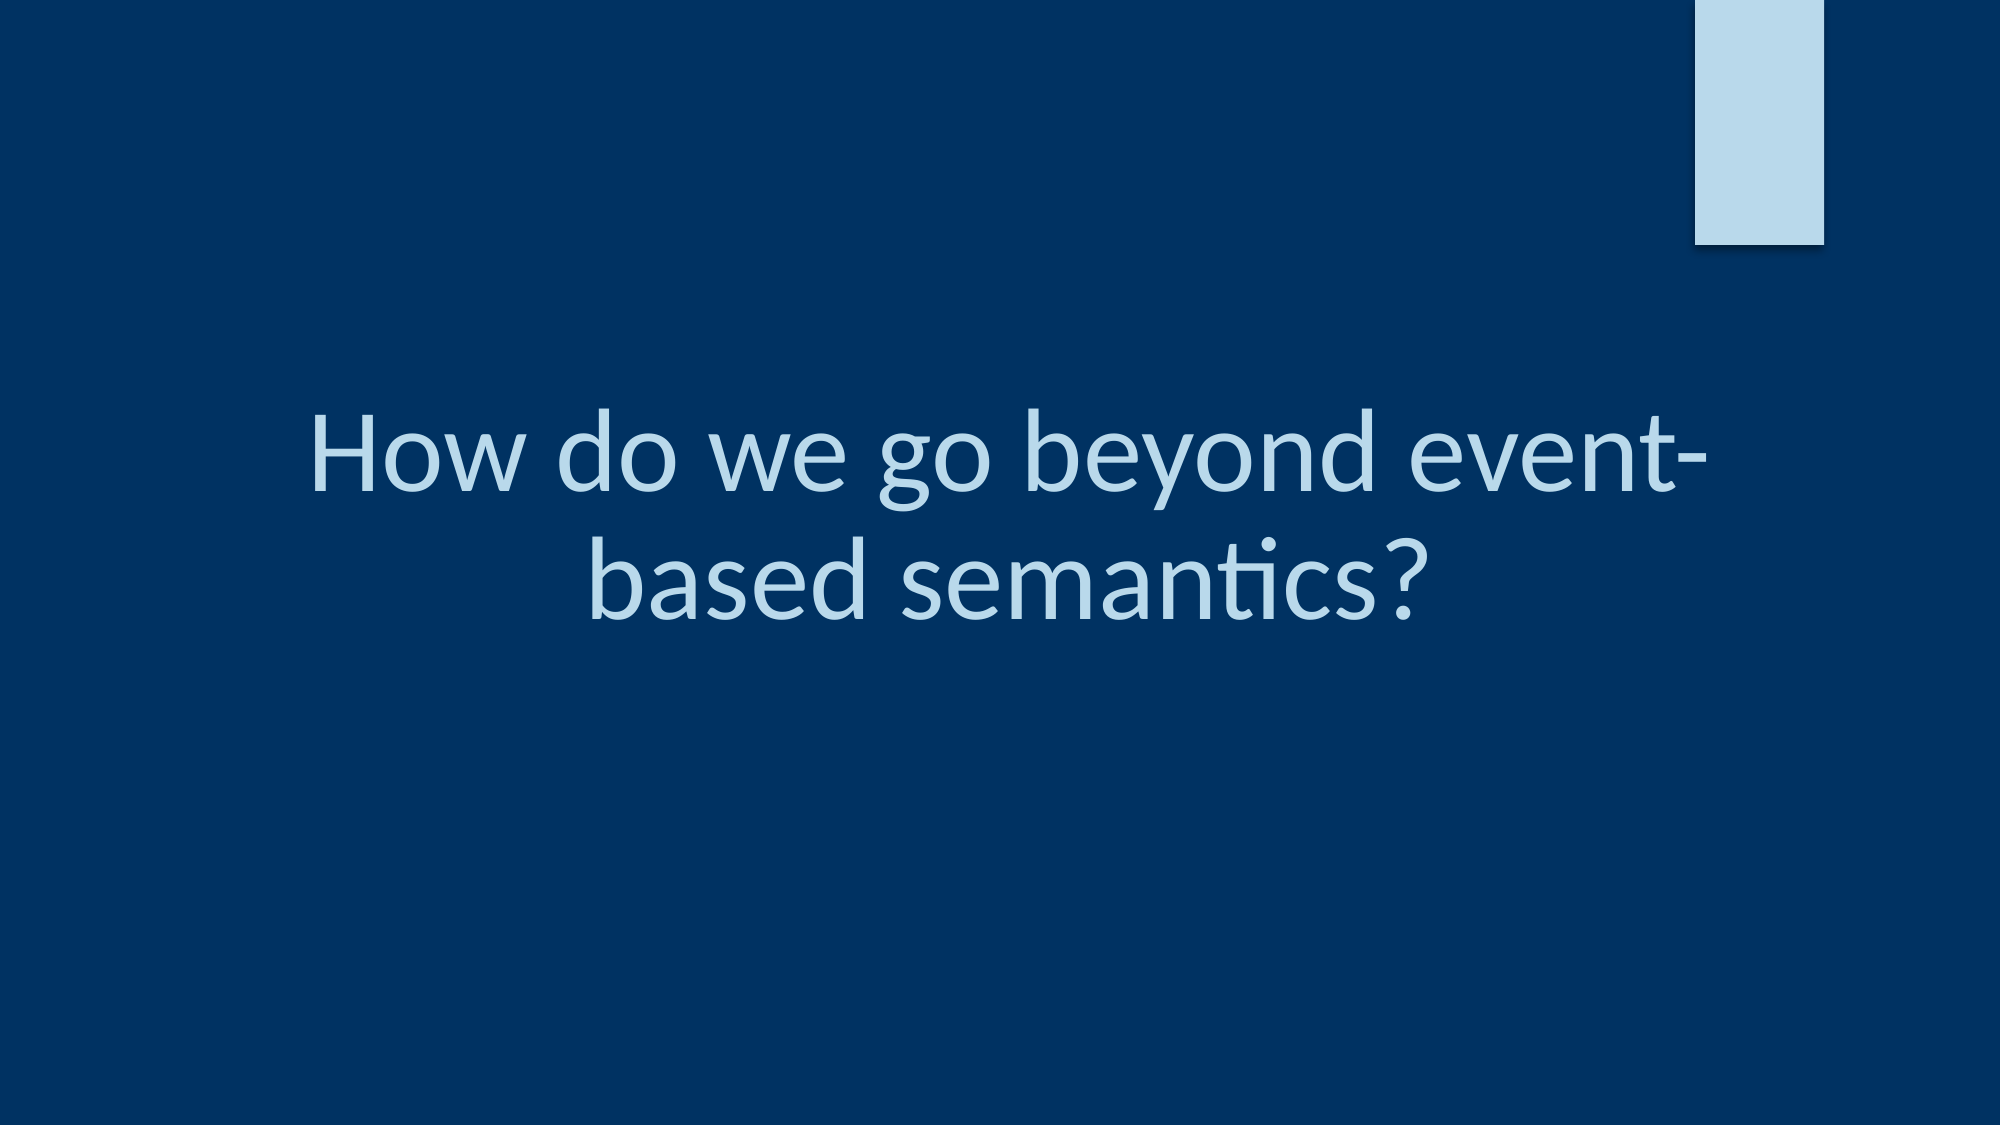

# How do we go beyond event-based semantics?